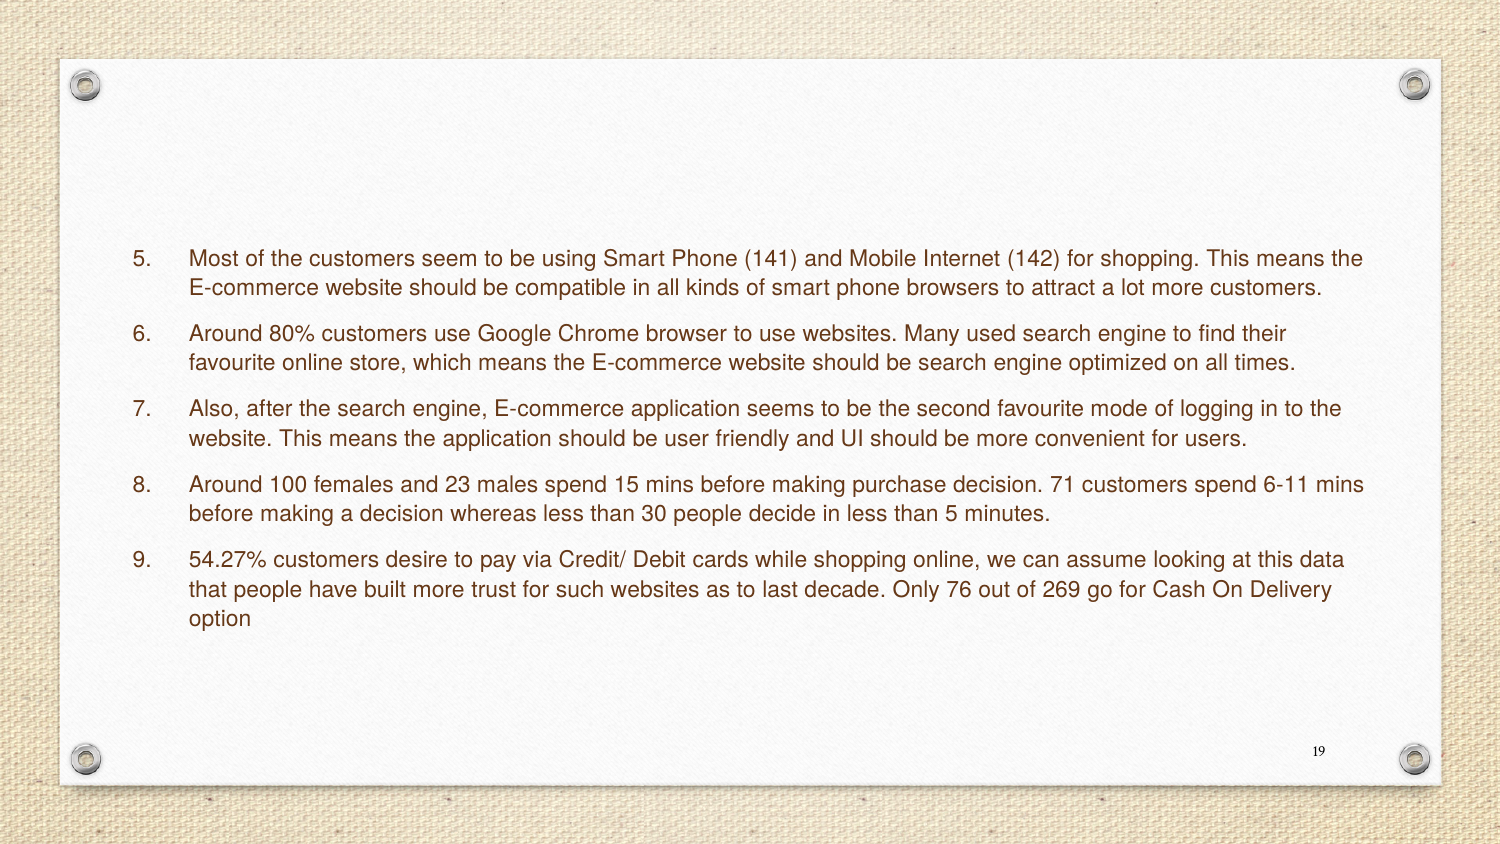

Most of the customers seem to be using Smart Phone (141) and Mobile Internet (142) for shopping. This means the E-commerce website should be compatible in all kinds of smart phone browsers to attract a lot more customers.
Around 80% customers use Google Chrome browser to use websites. Many used search engine to find their favourite online store, which means the E-commerce website should be search engine optimized on all times.
Also, after the search engine, E-commerce application seems to be the second favourite mode of logging in to the website. This means the application should be user friendly and UI should be more convenient for users.
Around 100 females and 23 males spend 15 mins before making purchase decision. 71 customers spend 6-11 mins before making a decision whereas less than 30 people decide in less than 5 minutes.
54.27% customers desire to pay via Credit/ Debit cards while shopping online, we can assume looking at this data that people have built more trust for such websites as to last decade. Only 76 out of 269 go for Cash On Delivery option
19